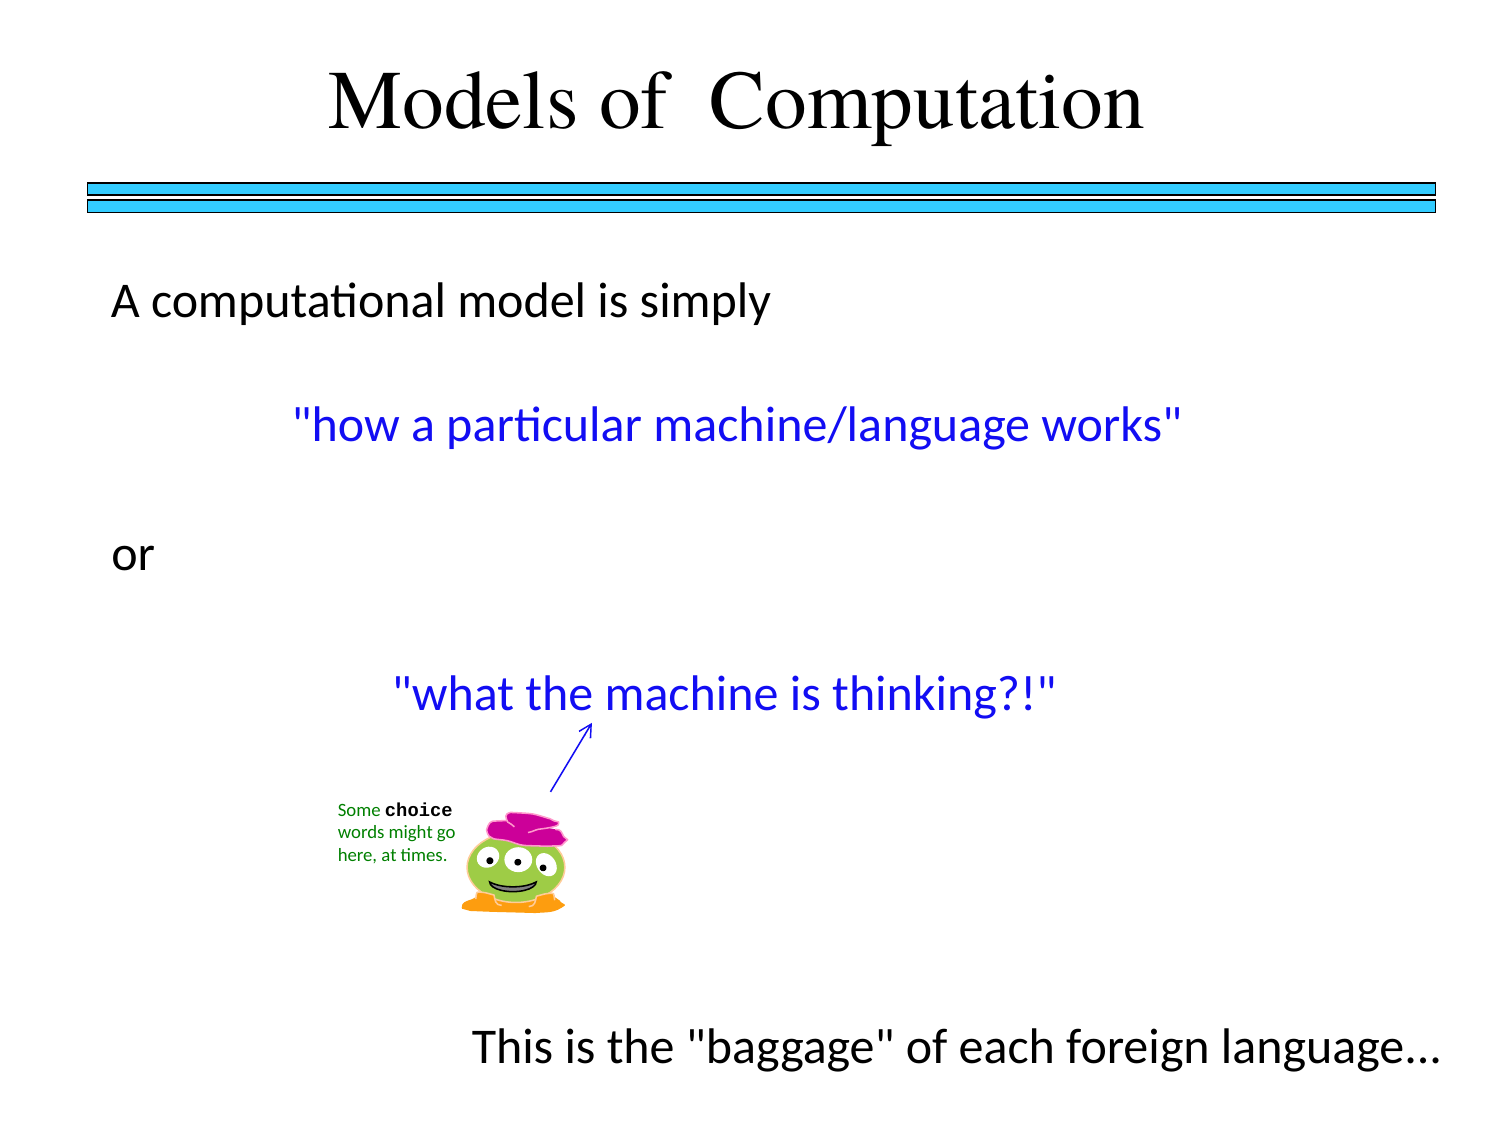

Models of  Computation

A computational model is simply
"how a particular machine/language works"
or
"what the machine is thinking?!"
Some choice words might go here, at times.

This is the "baggage" of each foreign language...